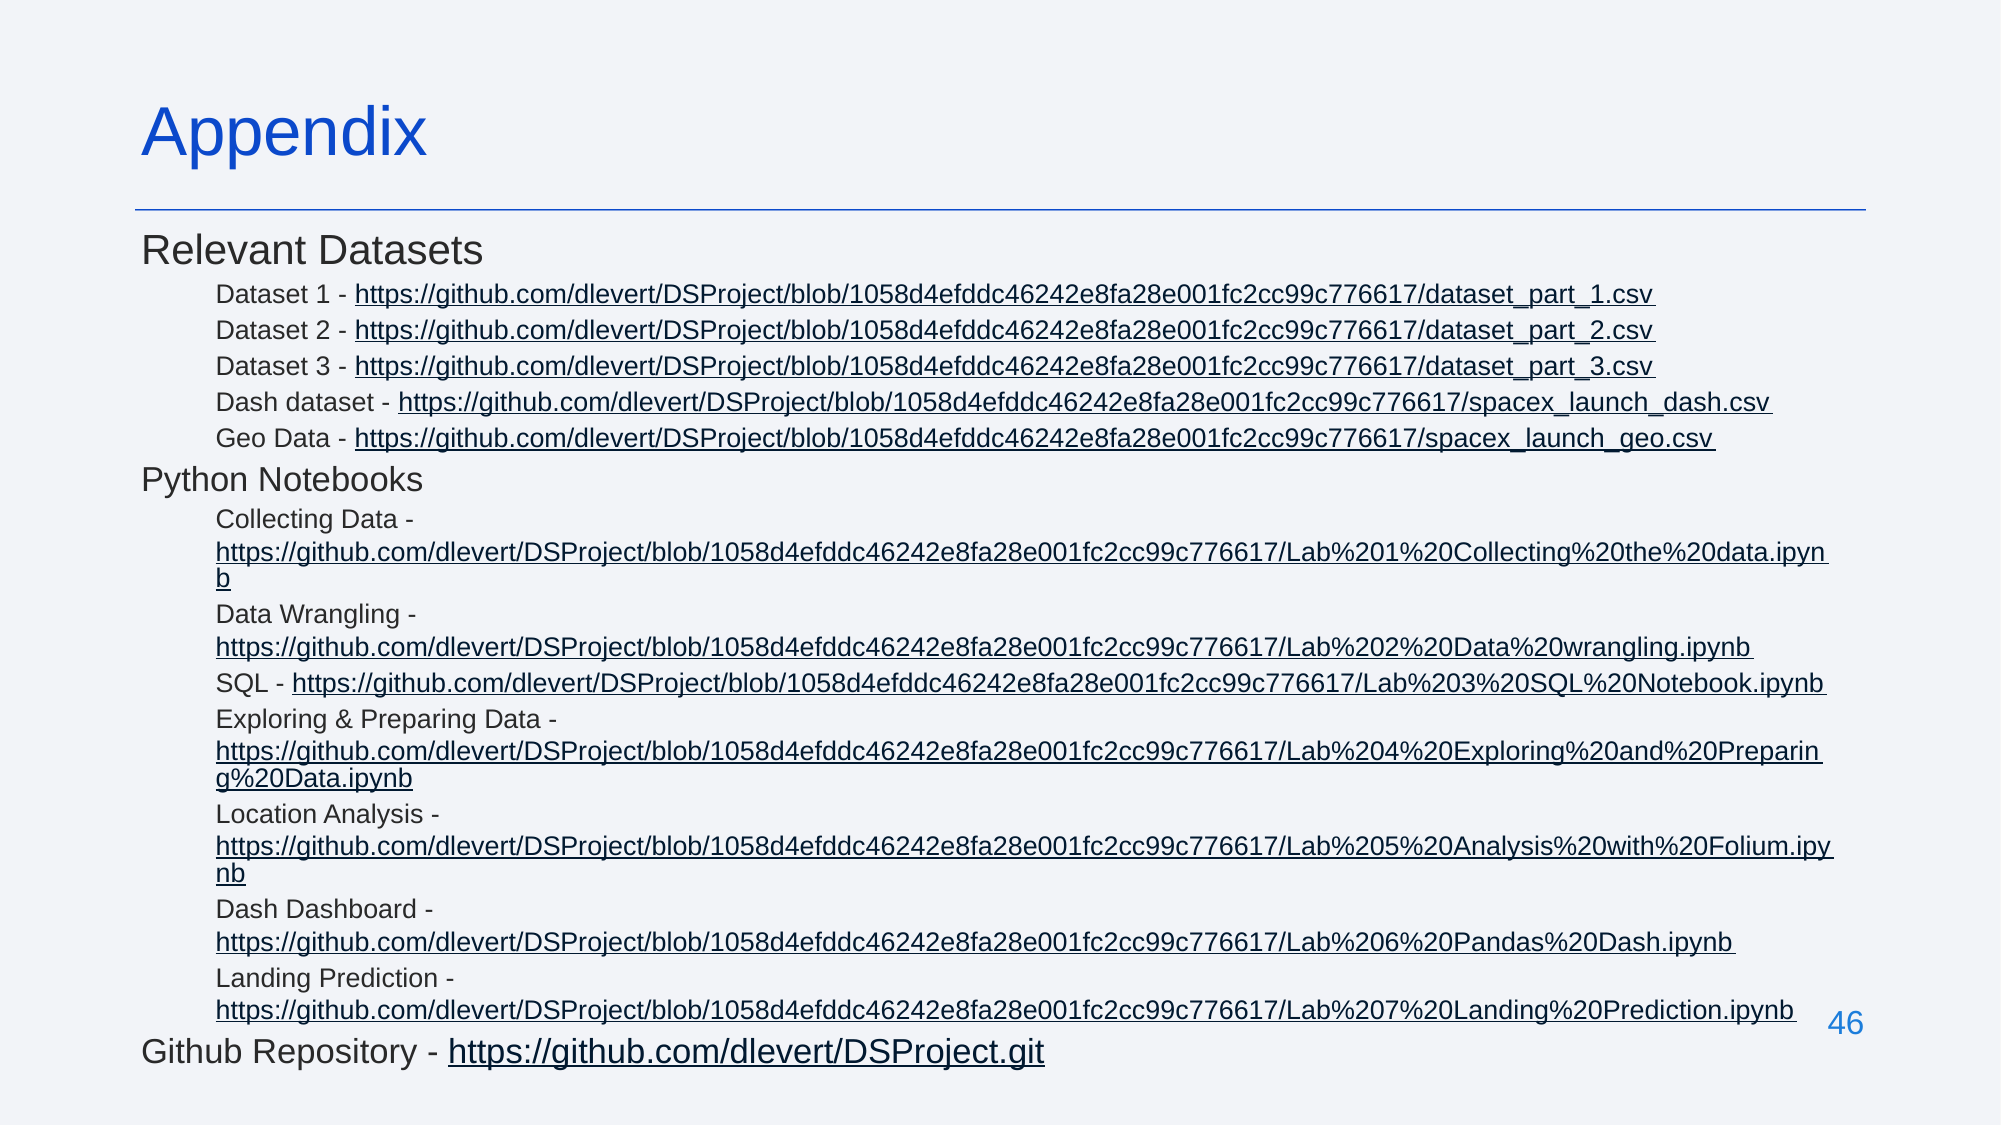

Appendix
Relevant Datasets
Dataset 1 - https://github.com/dlevert/DSProject/blob/1058d4efddc46242e8fa28e001fc2cc99c776617/dataset_part_1.csv
Dataset 2 - https://github.com/dlevert/DSProject/blob/1058d4efddc46242e8fa28e001fc2cc99c776617/dataset_part_2.csv
Dataset 3 - https://github.com/dlevert/DSProject/blob/1058d4efddc46242e8fa28e001fc2cc99c776617/dataset_part_3.csv
Dash dataset - https://github.com/dlevert/DSProject/blob/1058d4efddc46242e8fa28e001fc2cc99c776617/spacex_launch_dash.csv
Geo Data - https://github.com/dlevert/DSProject/blob/1058d4efddc46242e8fa28e001fc2cc99c776617/spacex_launch_geo.csv
Python Notebooks
Collecting Data - https://github.com/dlevert/DSProject/blob/1058d4efddc46242e8fa28e001fc2cc99c776617/Lab%201%20Collecting%20the%20data.ipynb
Data Wrangling - https://github.com/dlevert/DSProject/blob/1058d4efddc46242e8fa28e001fc2cc99c776617/Lab%202%20Data%20wrangling.ipynb
SQL - https://github.com/dlevert/DSProject/blob/1058d4efddc46242e8fa28e001fc2cc99c776617/Lab%203%20SQL%20Notebook.ipynb
Exploring & Preparing Data - https://github.com/dlevert/DSProject/blob/1058d4efddc46242e8fa28e001fc2cc99c776617/Lab%204%20Exploring%20and%20Preparing%20Data.ipynb
Location Analysis - https://github.com/dlevert/DSProject/blob/1058d4efddc46242e8fa28e001fc2cc99c776617/Lab%205%20Analysis%20with%20Folium.ipynb
Dash Dashboard - https://github.com/dlevert/DSProject/blob/1058d4efddc46242e8fa28e001fc2cc99c776617/Lab%206%20Pandas%20Dash.ipynb
Landing Prediction - https://github.com/dlevert/DSProject/blob/1058d4efddc46242e8fa28e001fc2cc99c776617/Lab%207%20Landing%20Prediction.ipynb
Github Repository - https://github.com/dlevert/DSProject.git
46